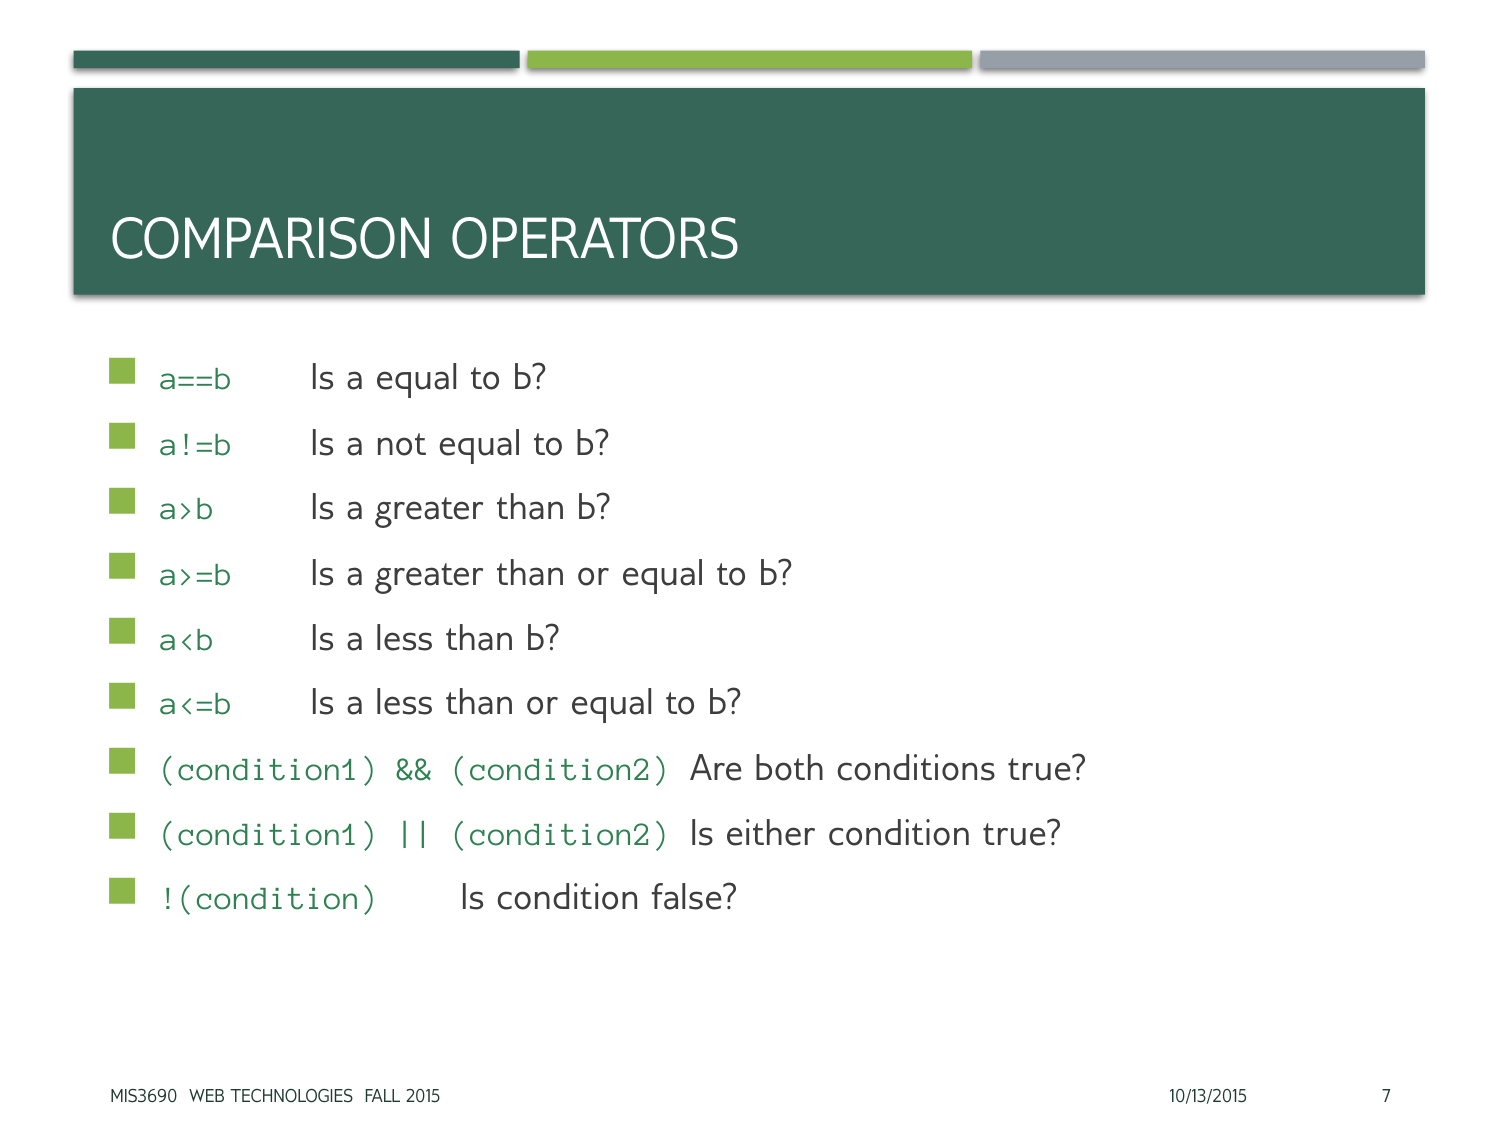

# Comparison Operators
a==b	Is a equal to b?
a!=b	Is a not equal to b?
a>b	Is a greater than b?
a>=b	Is a greater than or equal to b?
a<b	Is a less than b?
a<=b	Is a less than or equal to b?
(condition1) && (condition2) Are both conditions true?
(condition1) || (condition2) Is either condition true?
!(condition)	Is condition false?

MIS3690  Web Technologies  Fall 2015
10/13/2015
7